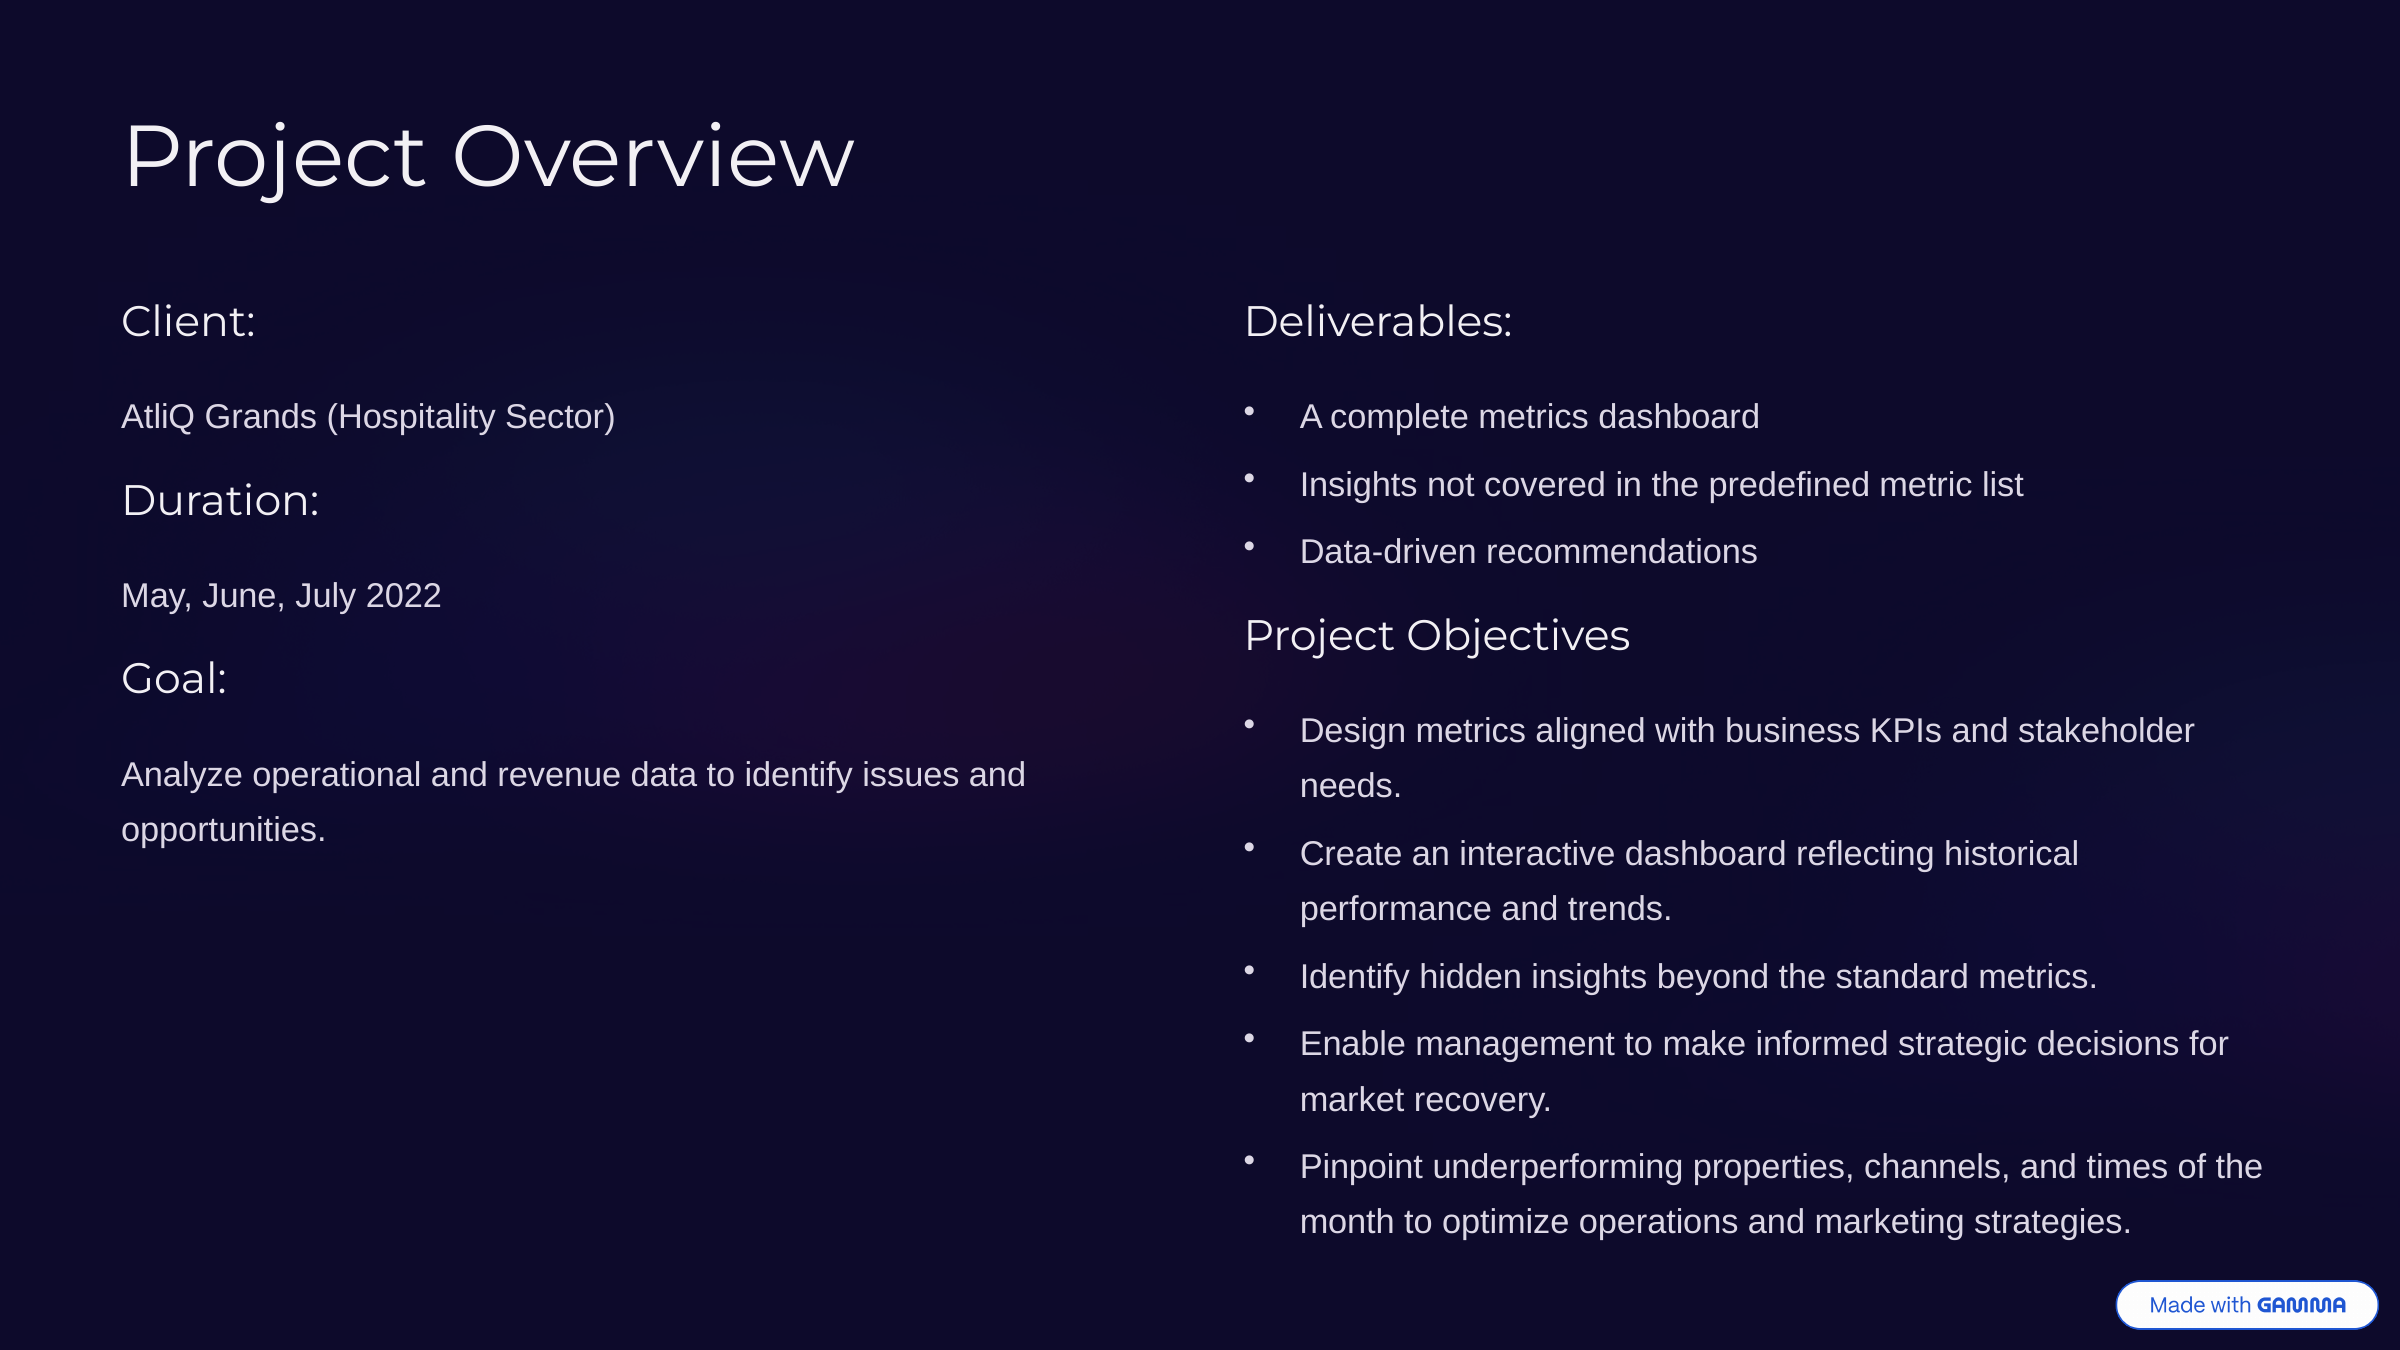

Project Overview
Client:
Deliverables:
AtliQ Grands (Hospitality Sector)
A complete metrics dashboard
Insights not covered in the predefined metric list
Duration:
Data-driven recommendations
May, June, July 2022
Project Objectives
Goal:
Design metrics aligned with business KPIs and stakeholder needs.
Analyze operational and revenue data to identify issues and opportunities.
Create an interactive dashboard reflecting historical performance and trends.
Identify hidden insights beyond the standard metrics.
Enable management to make informed strategic decisions for market recovery.
Pinpoint underperforming properties, channels, and times of the month to optimize operations and marketing strategies.